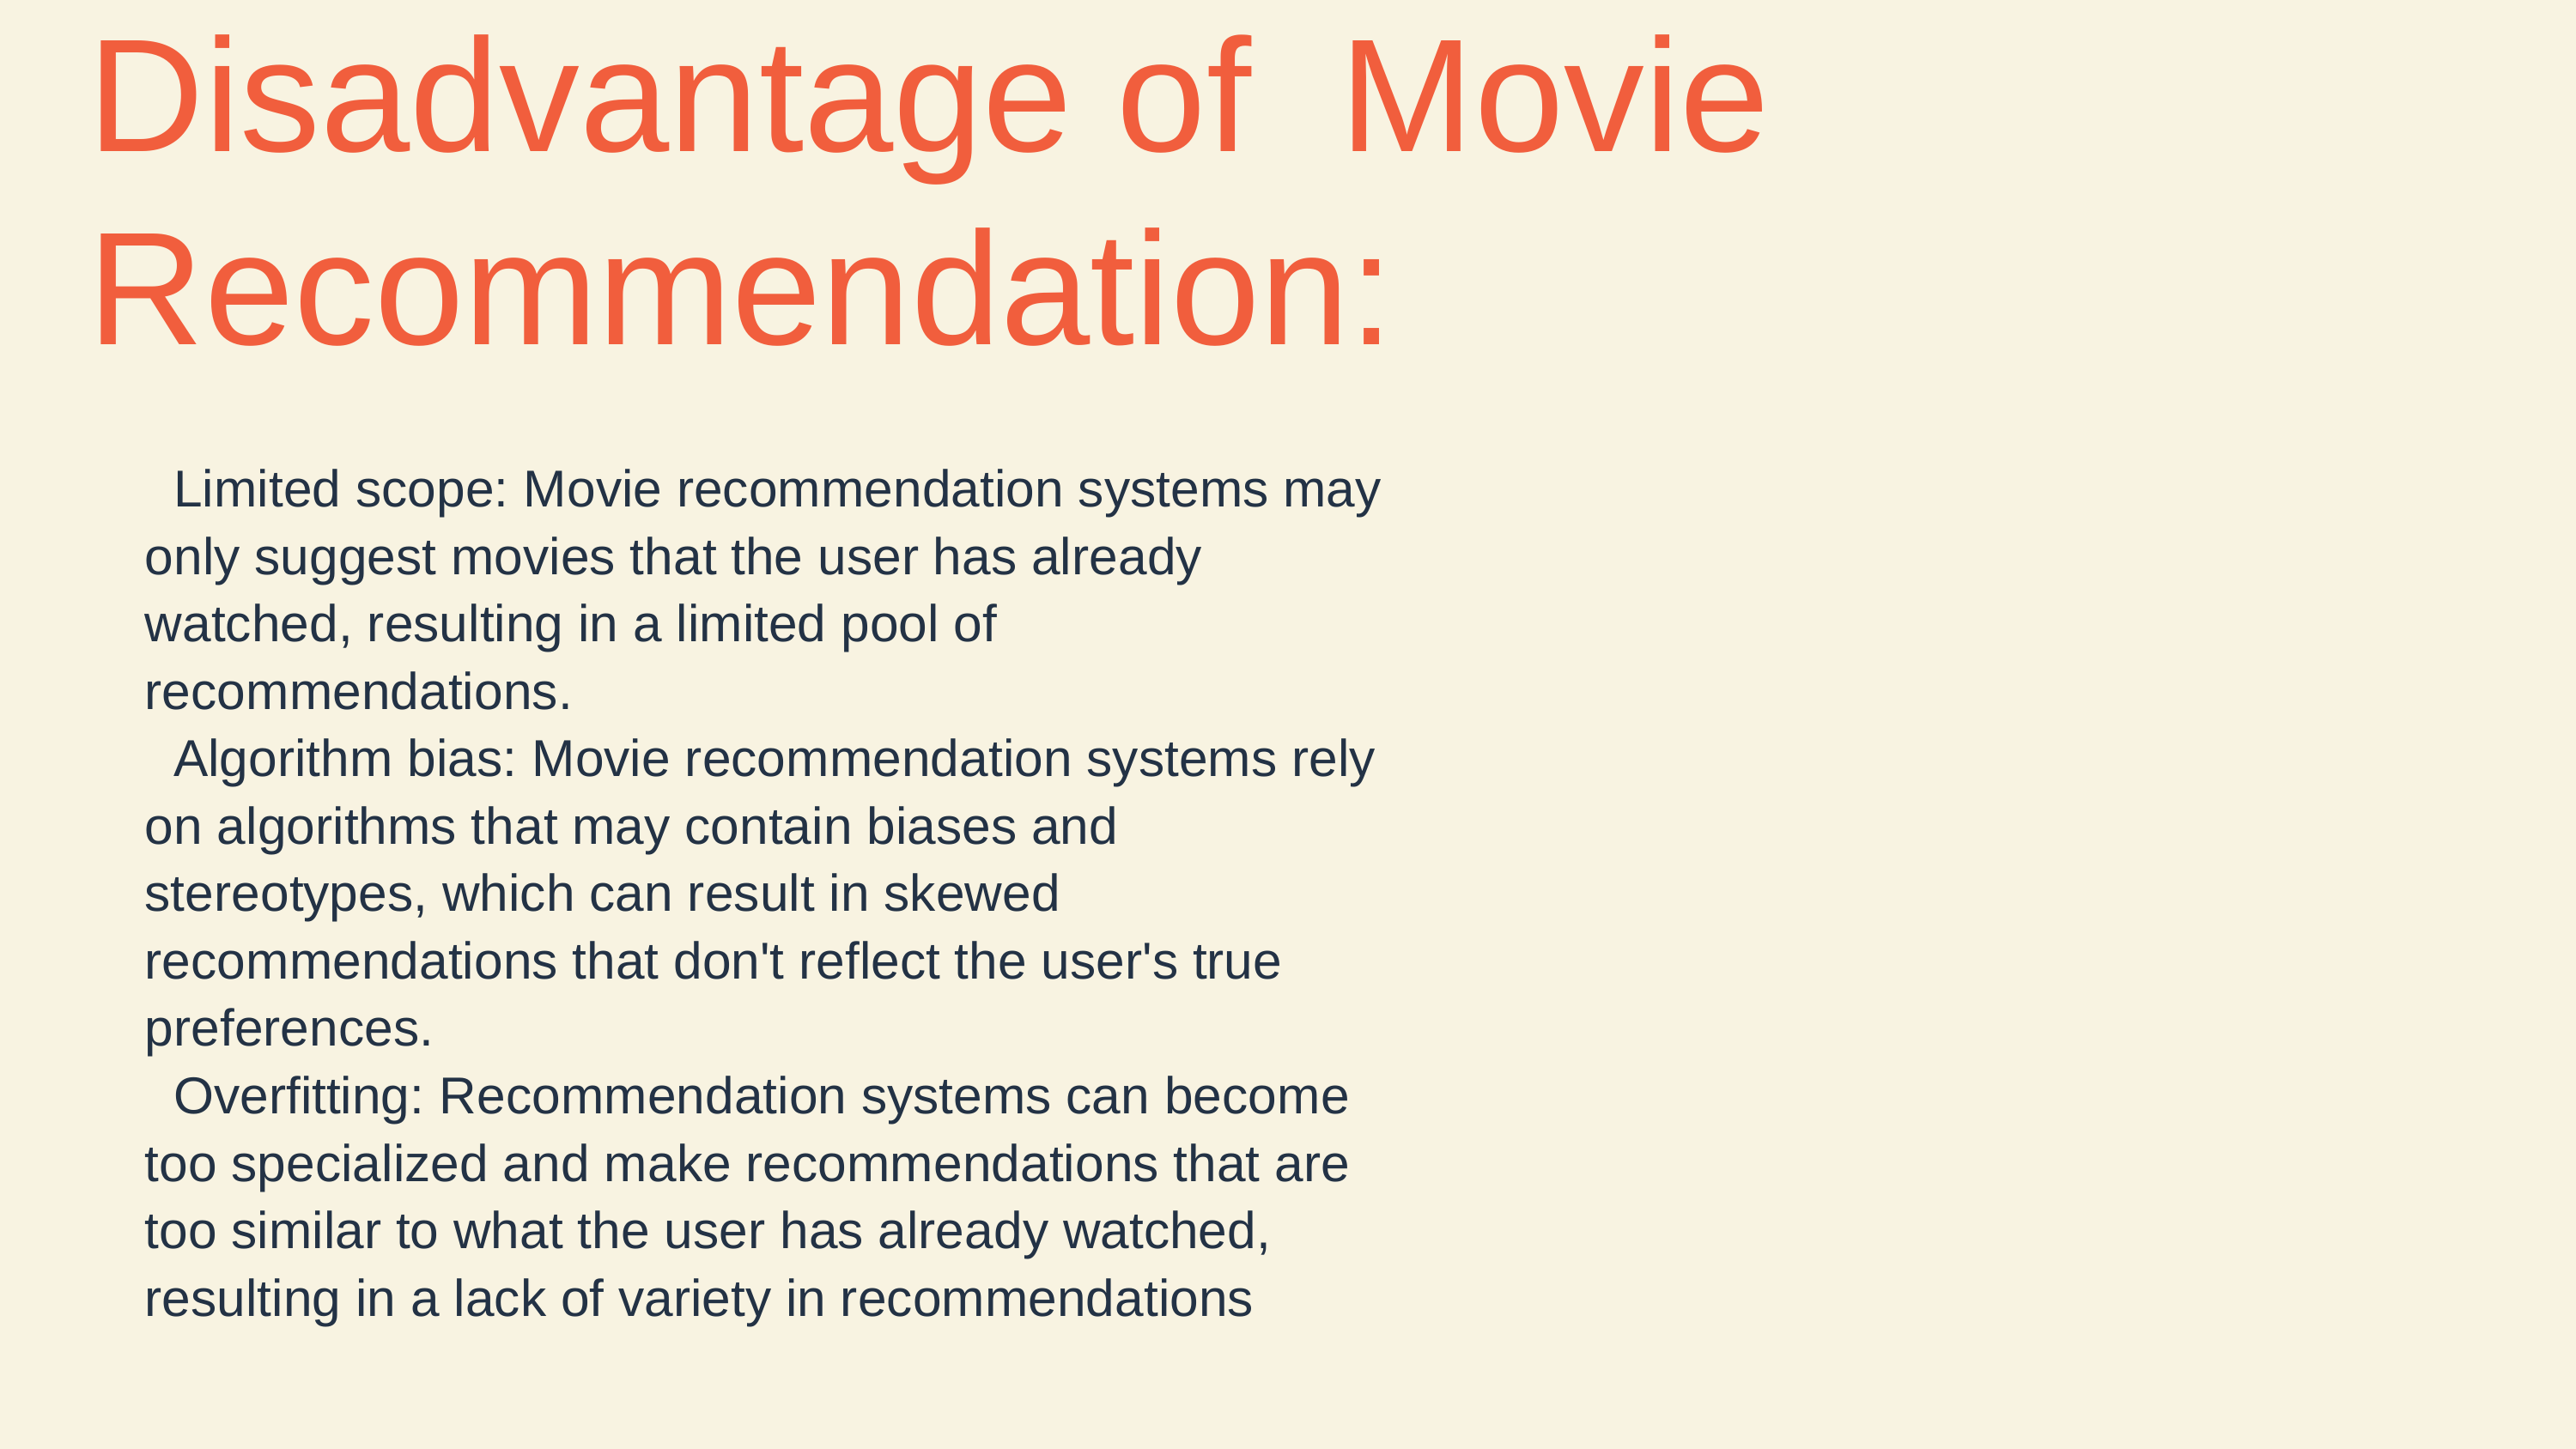

Disadvantage of  Movie Recommendation:
  Limited scope: Movie recommendation systems may only suggest movies that the user has already watched, resulting in a limited pool of recommendations.
  Algorithm bias: Movie recommendation systems rely on algorithms that may contain biases and stereotypes, which can result in skewed recommendations that don't reflect the user's true preferences.
  Overfitting: Recommendation systems can become too specialized and make recommendations that are too similar to what the user has already watched, resulting in a lack of variety in recommendations